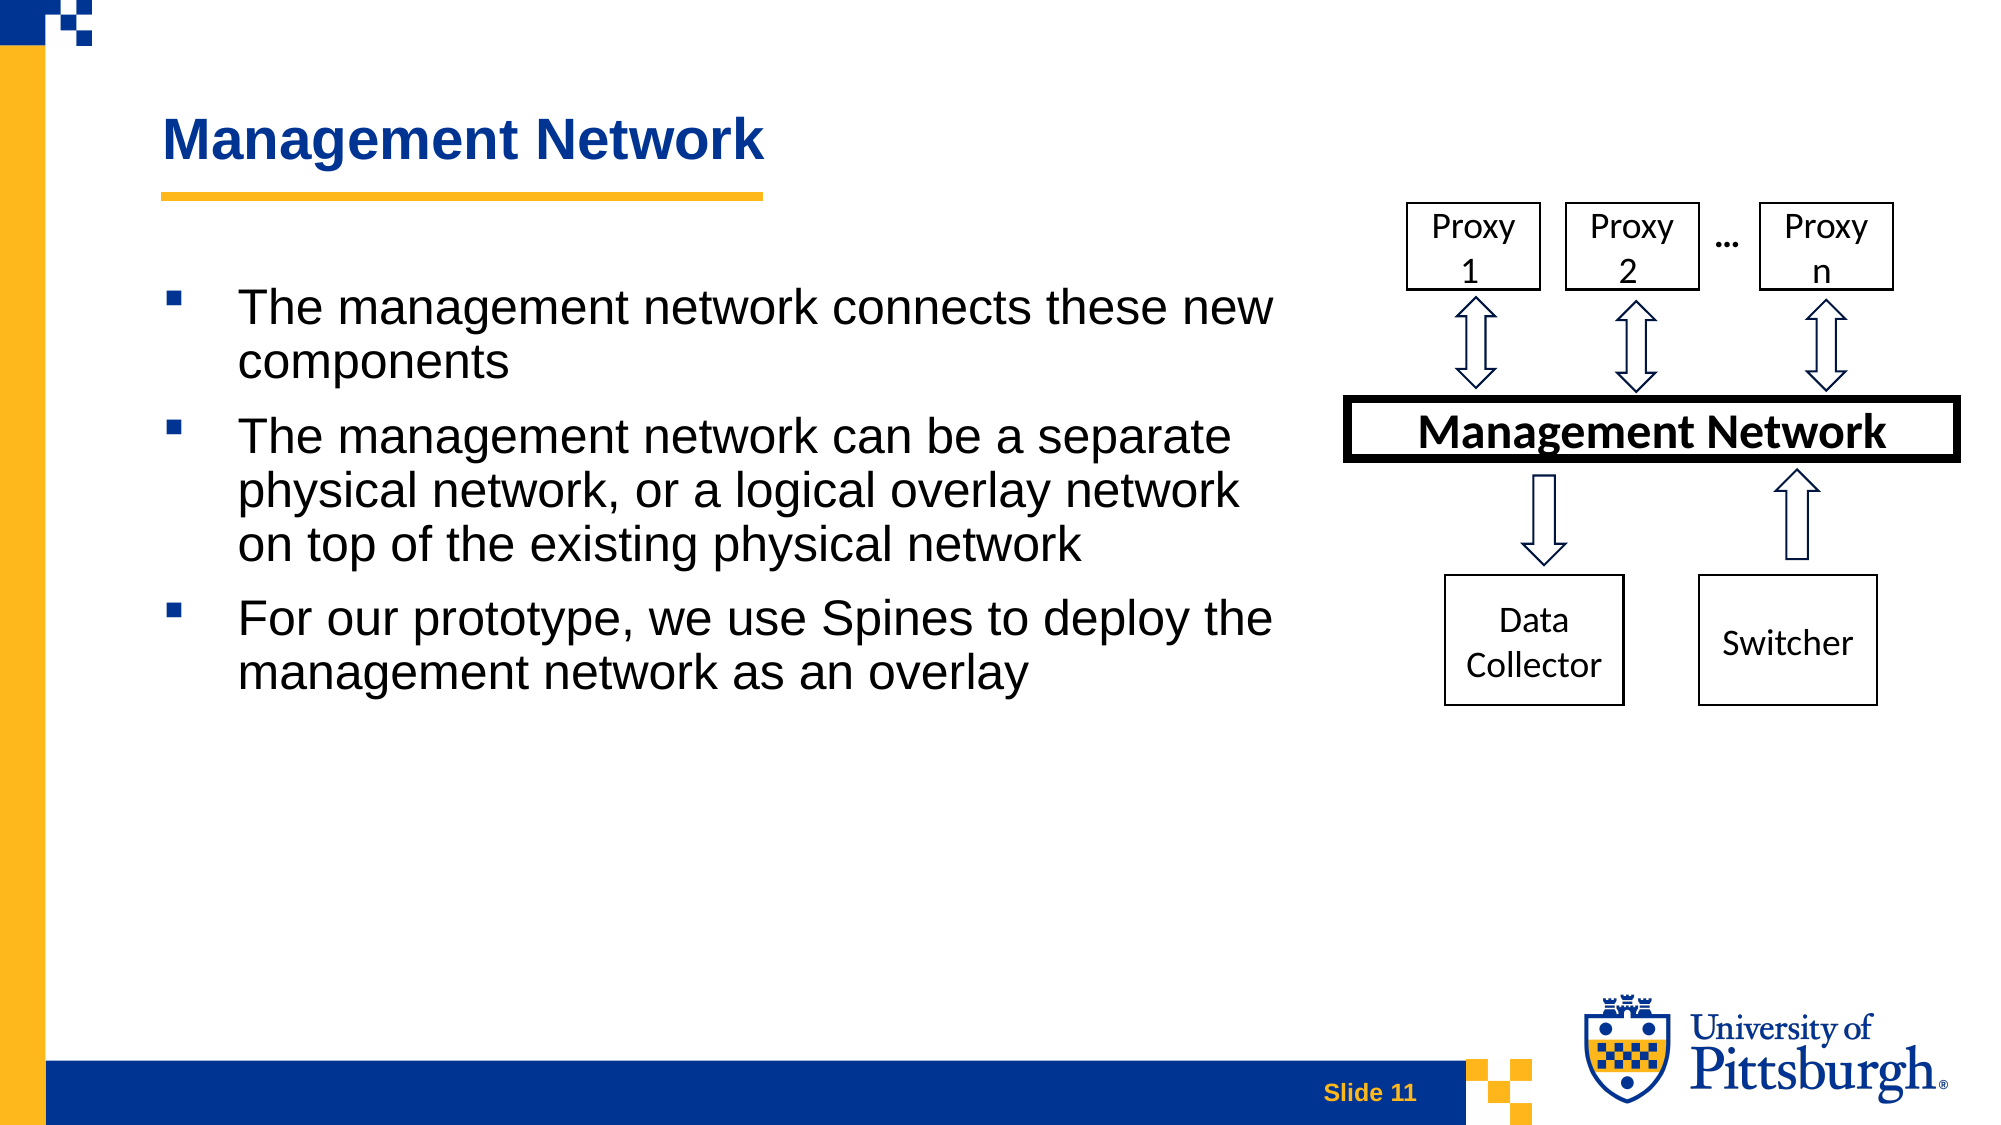

Slide Title for Accessibility 09
Management Network
Proxy 1
Proxy 2
…
Proxy n
The management network connects these new components
The management network can be a separate physical network, or a logical overlay network on top of the existing physical network
For our prototype, we use Spines to deploy the  management network as an overlay

Management Network

Data Collector
Switcher
Slide 11